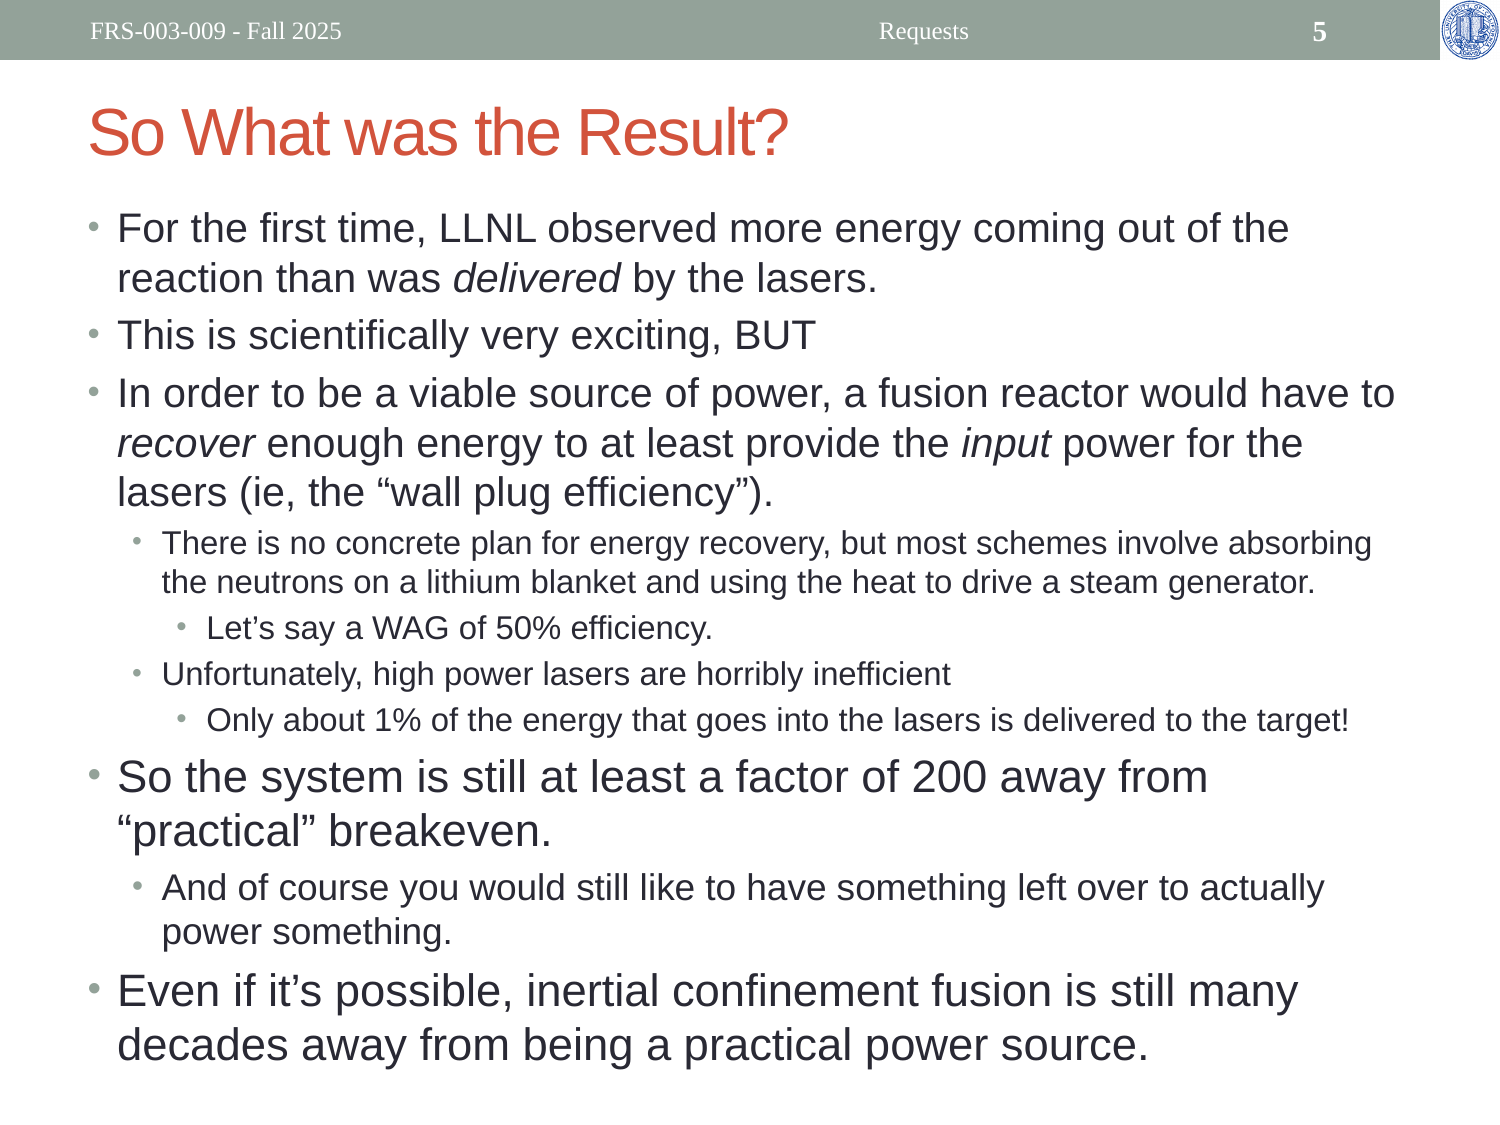

FRS-003-009 - Fall 2025
Requests
5
# So What was the Result?
For the first time, LLNL observed more energy coming out of the reaction than was delivered by the lasers.
This is scientifically very exciting, BUT
In order to be a viable source of power, a fusion reactor would have to recover enough energy to at least provide the input power for the lasers (ie, the “wall plug efficiency”).
There is no concrete plan for energy recovery, but most schemes involve absorbing the neutrons on a lithium blanket and using the heat to drive a steam generator.
Let’s say a WAG of 50% efficiency.
Unfortunately, high power lasers are horribly inefficient
Only about 1% of the energy that goes into the lasers is delivered to the target!
So the system is still at least a factor of 200 away from “practical” breakeven.
And of course you would still like to have something left over to actually power something.
Even if it’s possible, inertial confinement fusion is still many decades away from being a practical power source.